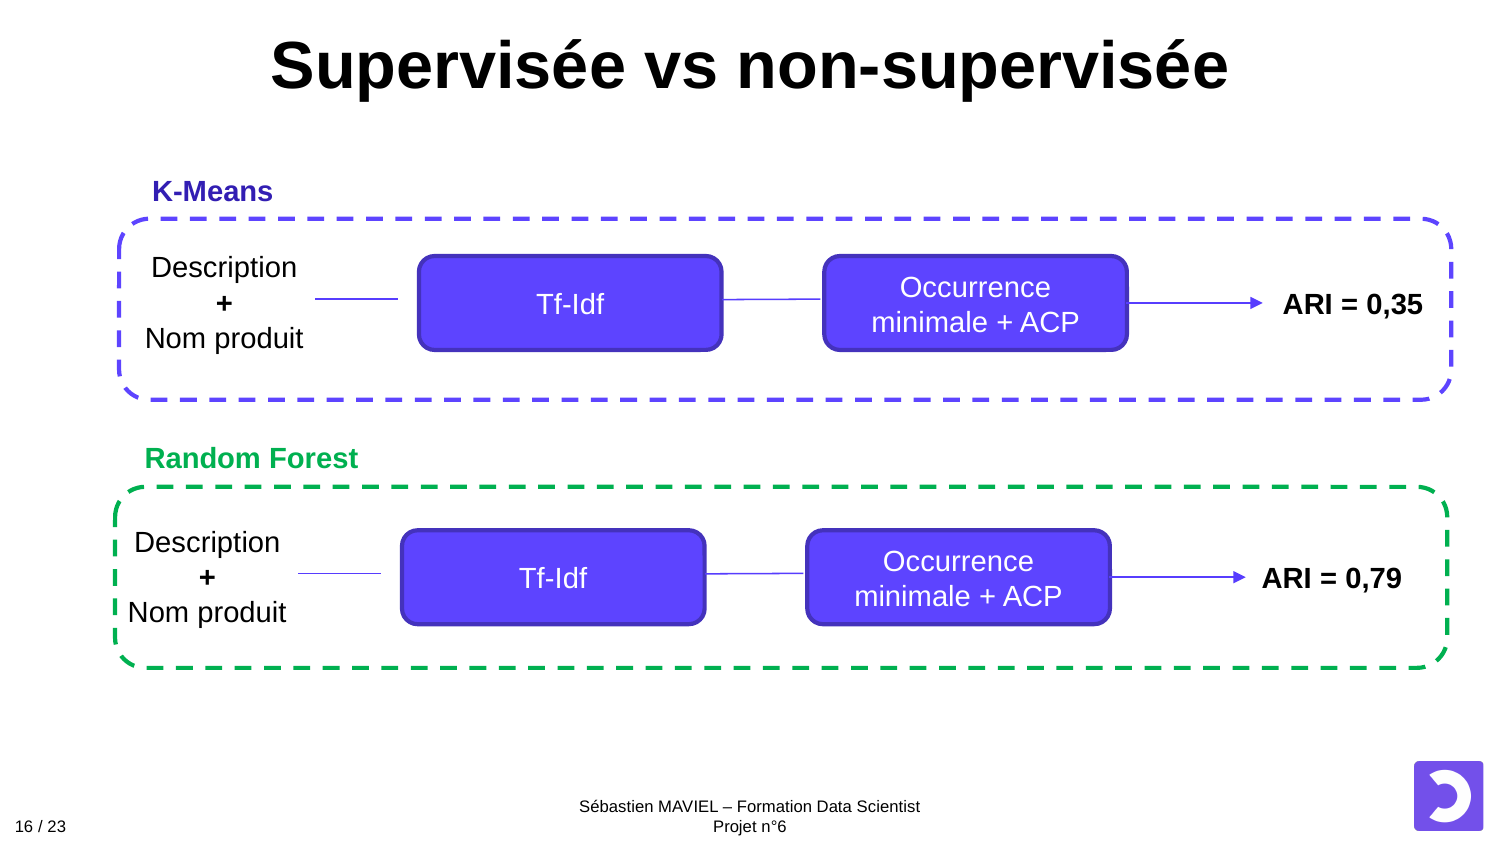

# Supervisée vs non-supervisée
K-Means

Description
Tf-Idf
Occurrence minimale + ACP
+
Nom produit
ARI = 0,35
Random Forest

Description
Tf-Idf
Occurrence minimale + ACP
+
Nom produit
ARI = 0,79